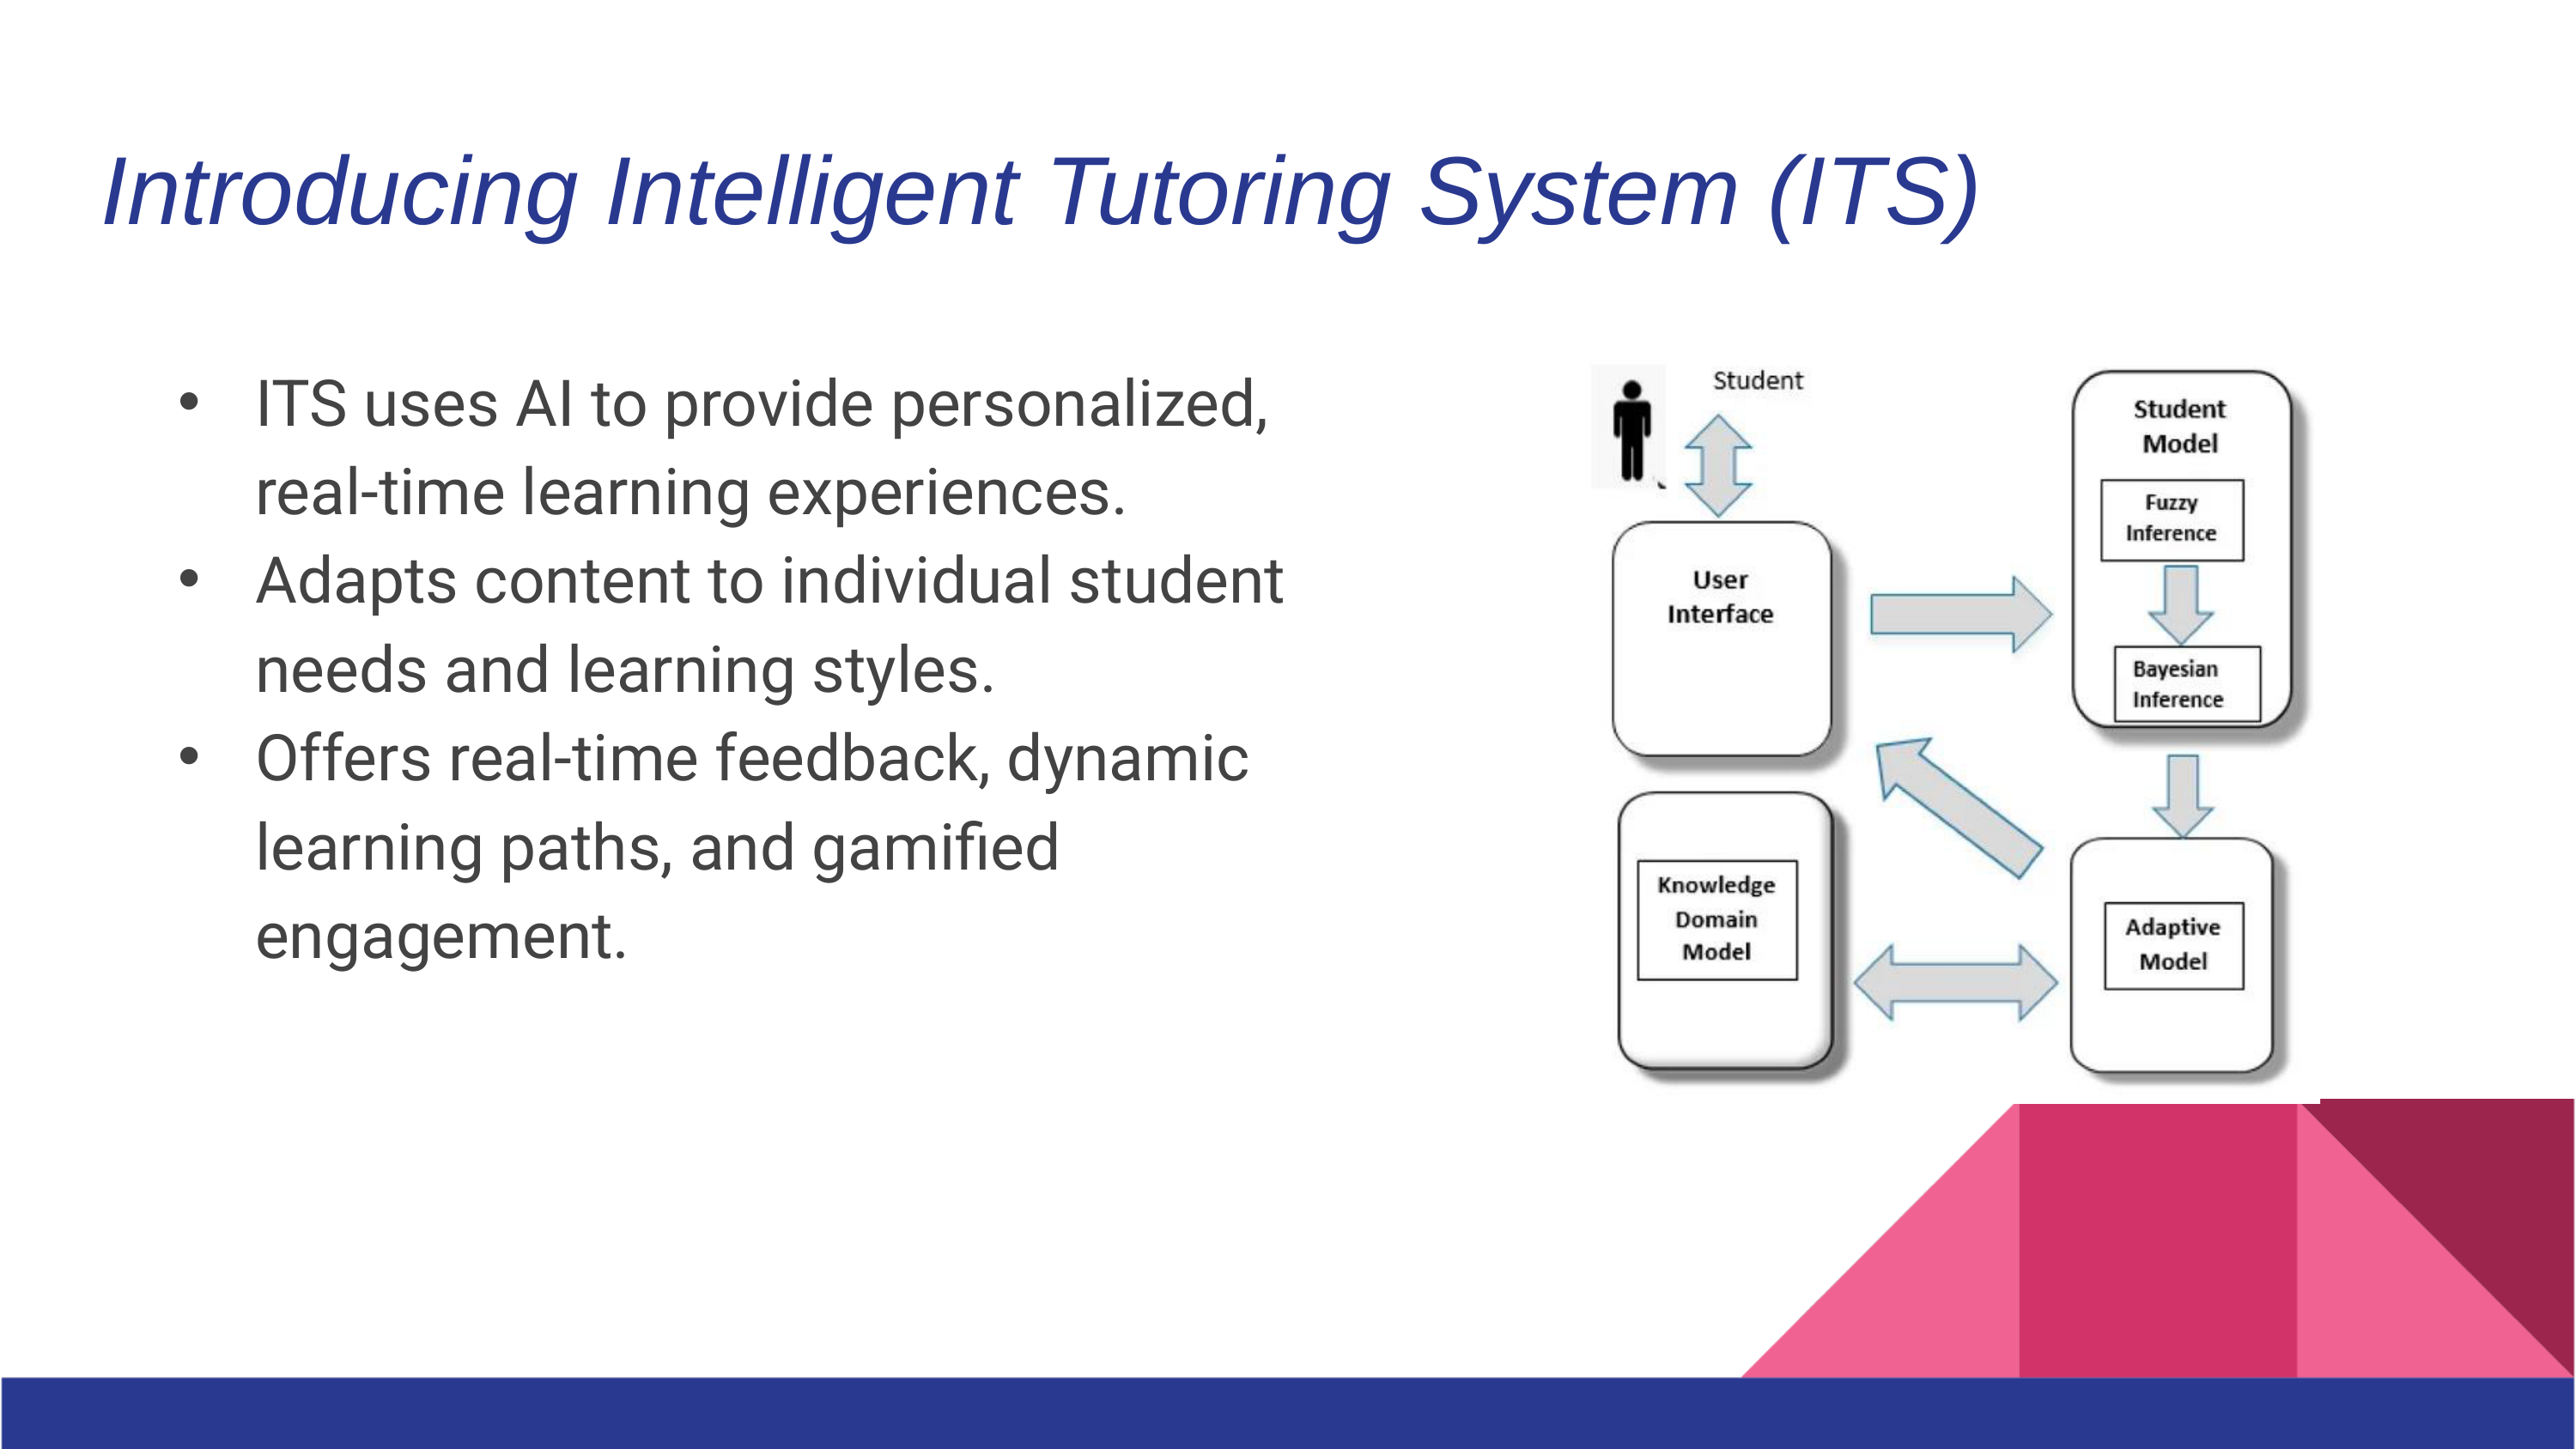

Introducing Intelligent Tutoring System (ITS)

ITS uses AI to provide personalized, real-time learning experiences.
Adapts content to individual student needs and learning styles.
Offers real-time feedback, dynamic learning paths, and gamified engagement.